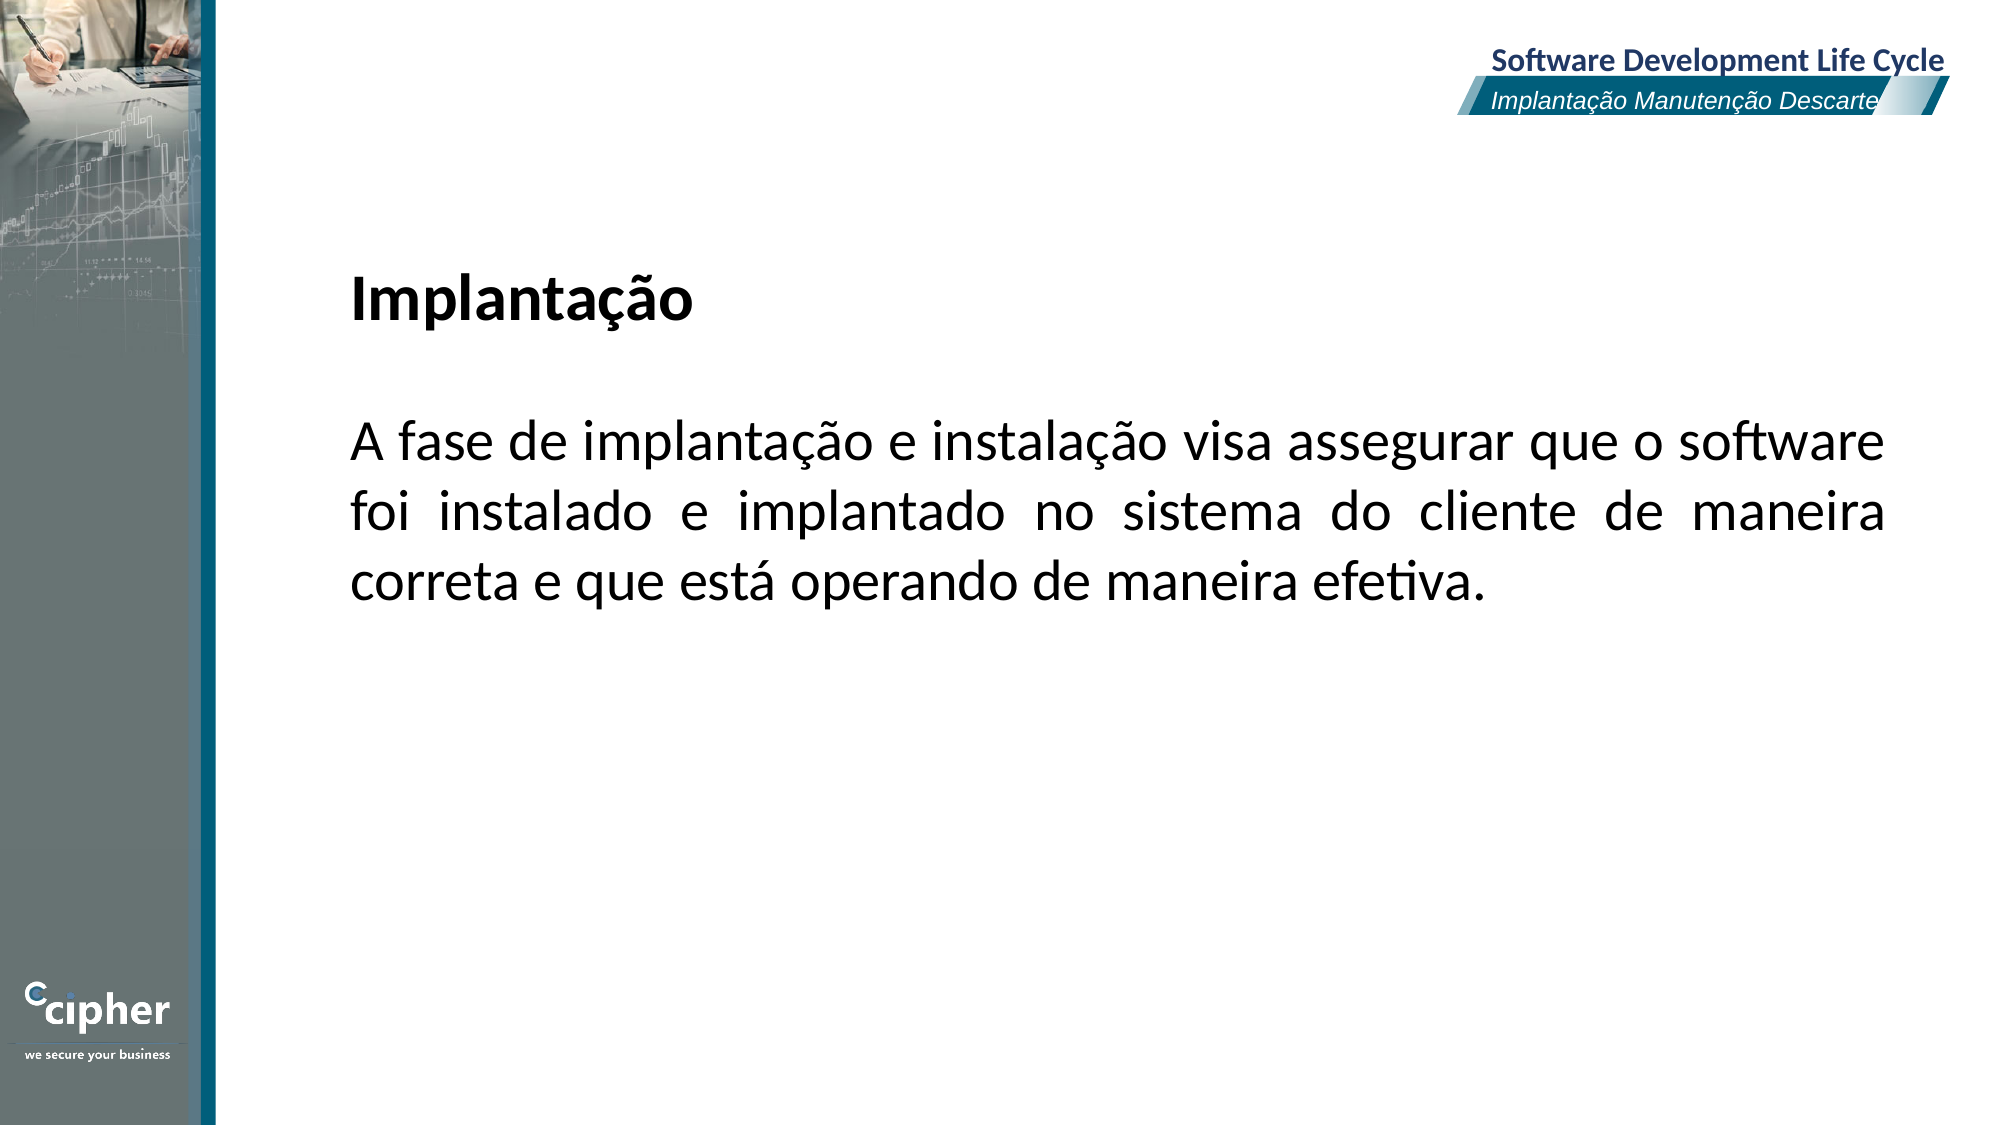

Software Development Life Cycle
Implantação Manutenção Descarte

Implantação
A fase de implantação e instalação visa assegurar que o software foi instalado e implantado no sistema do cliente de maneira correta e que está operando de maneira efetiva.